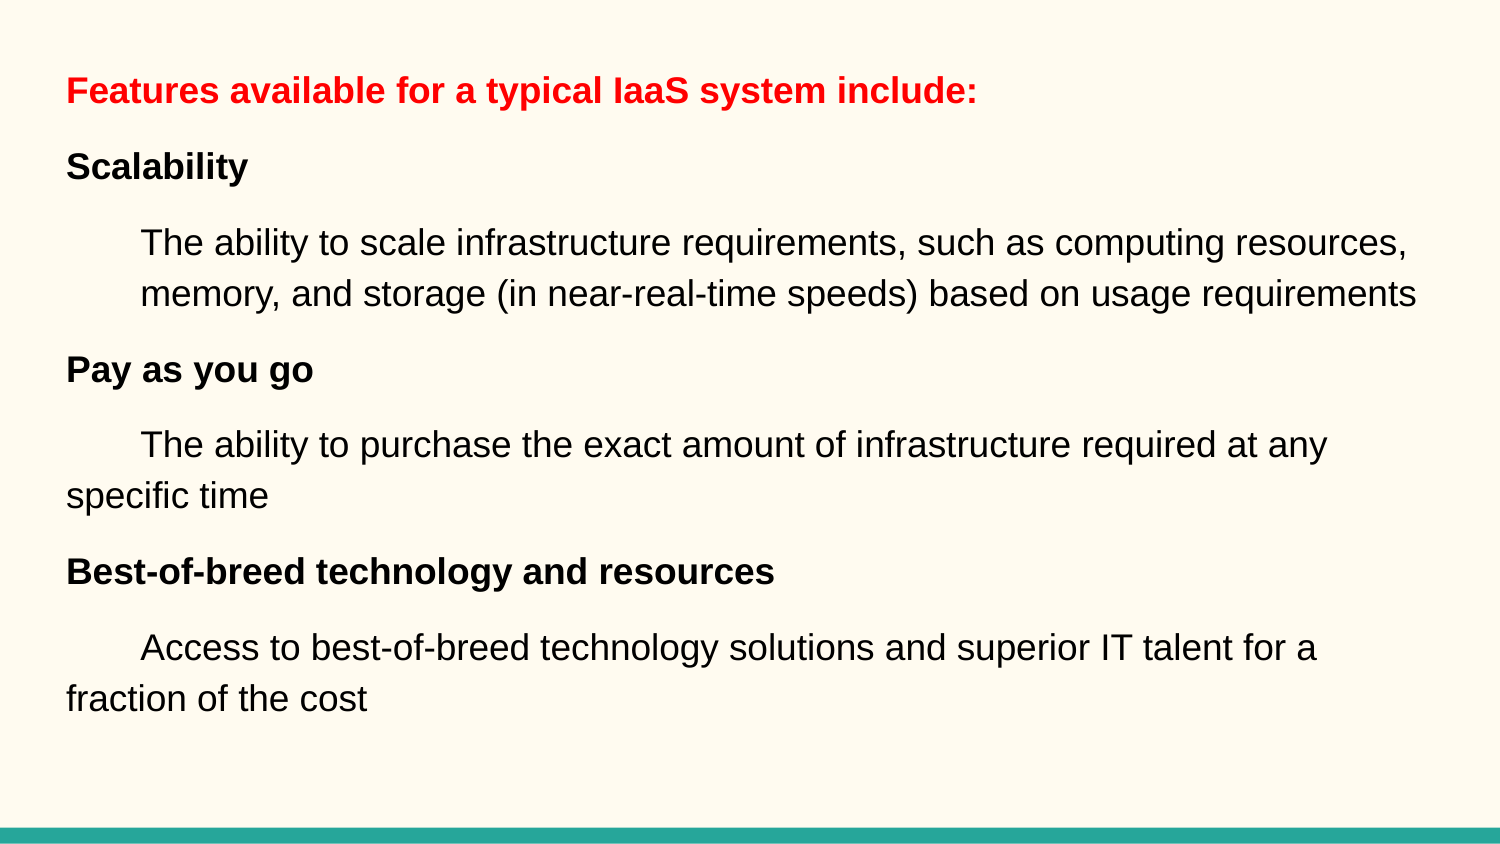

Features available for a typical IaaS system include:
Scalability
The ability to scale infrastructure requirements, such as computing resources, memory, and storage (in near-real-time speeds) based on usage requirements
Pay as you go
The ability to purchase the exact amount of infrastructure required at any specific time
Best-of-breed technology and resources
Access to best-of-breed technology solutions and superior IT talent for a fraction of the cost